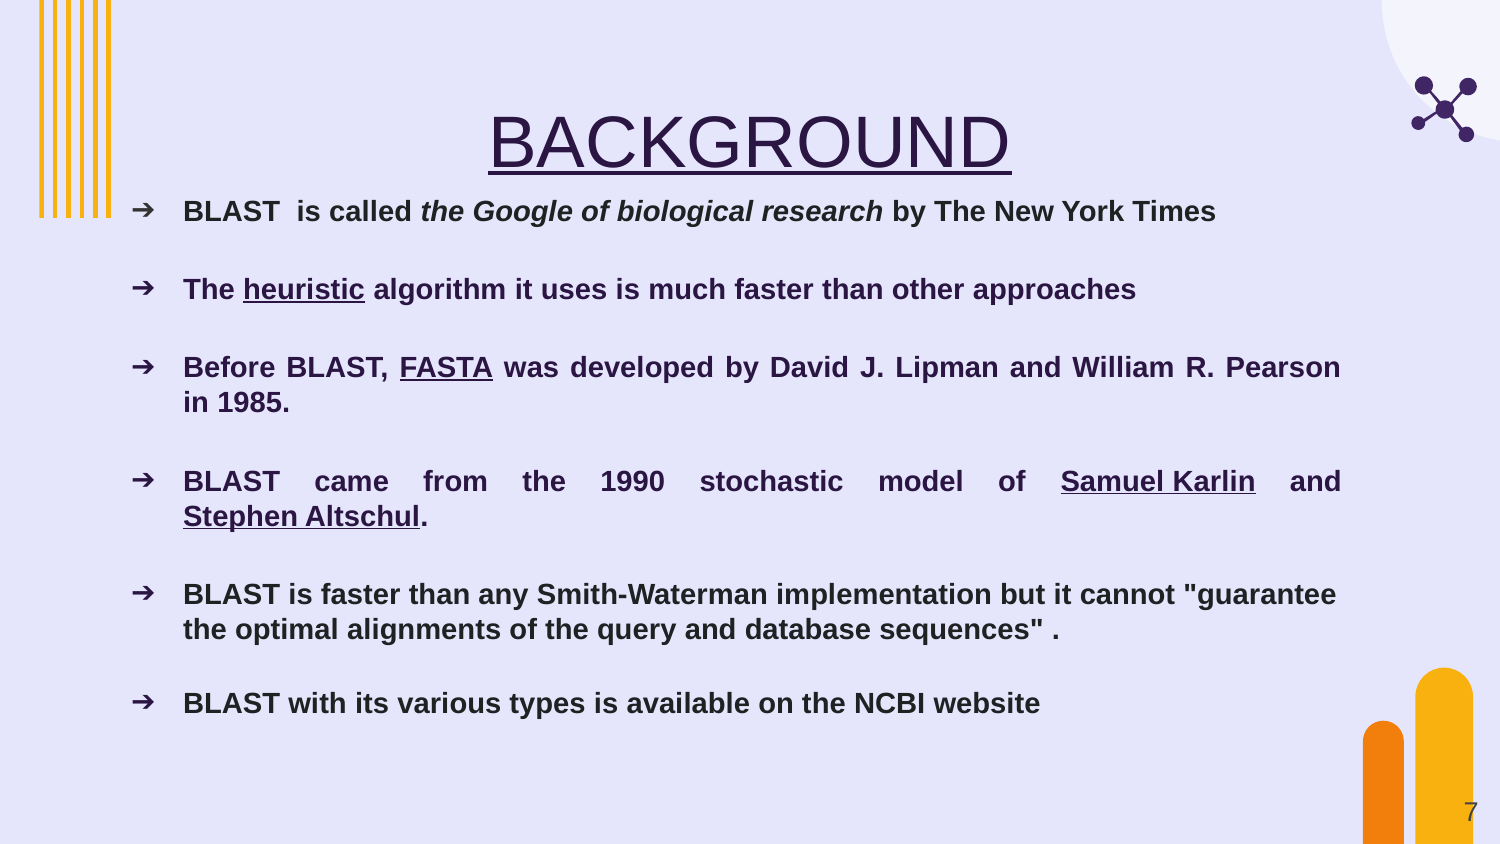

# BACKGROUND
BLAST  is called the Google of biological research by The New York Times

The heuristic algorithm it uses is much faster than other approaches

Before BLAST, FASTA was developed by David J. Lipman and William R. Pearson in 1985.

BLAST came from the 1990 stochastic model of Samuel Karlin and Stephen Altschul.

BLAST is faster than any Smith-Waterman implementation but it cannot "guarantee the optimal alignments of the query and database sequences" .

BLAST with its various types is available on the NCBI website
7